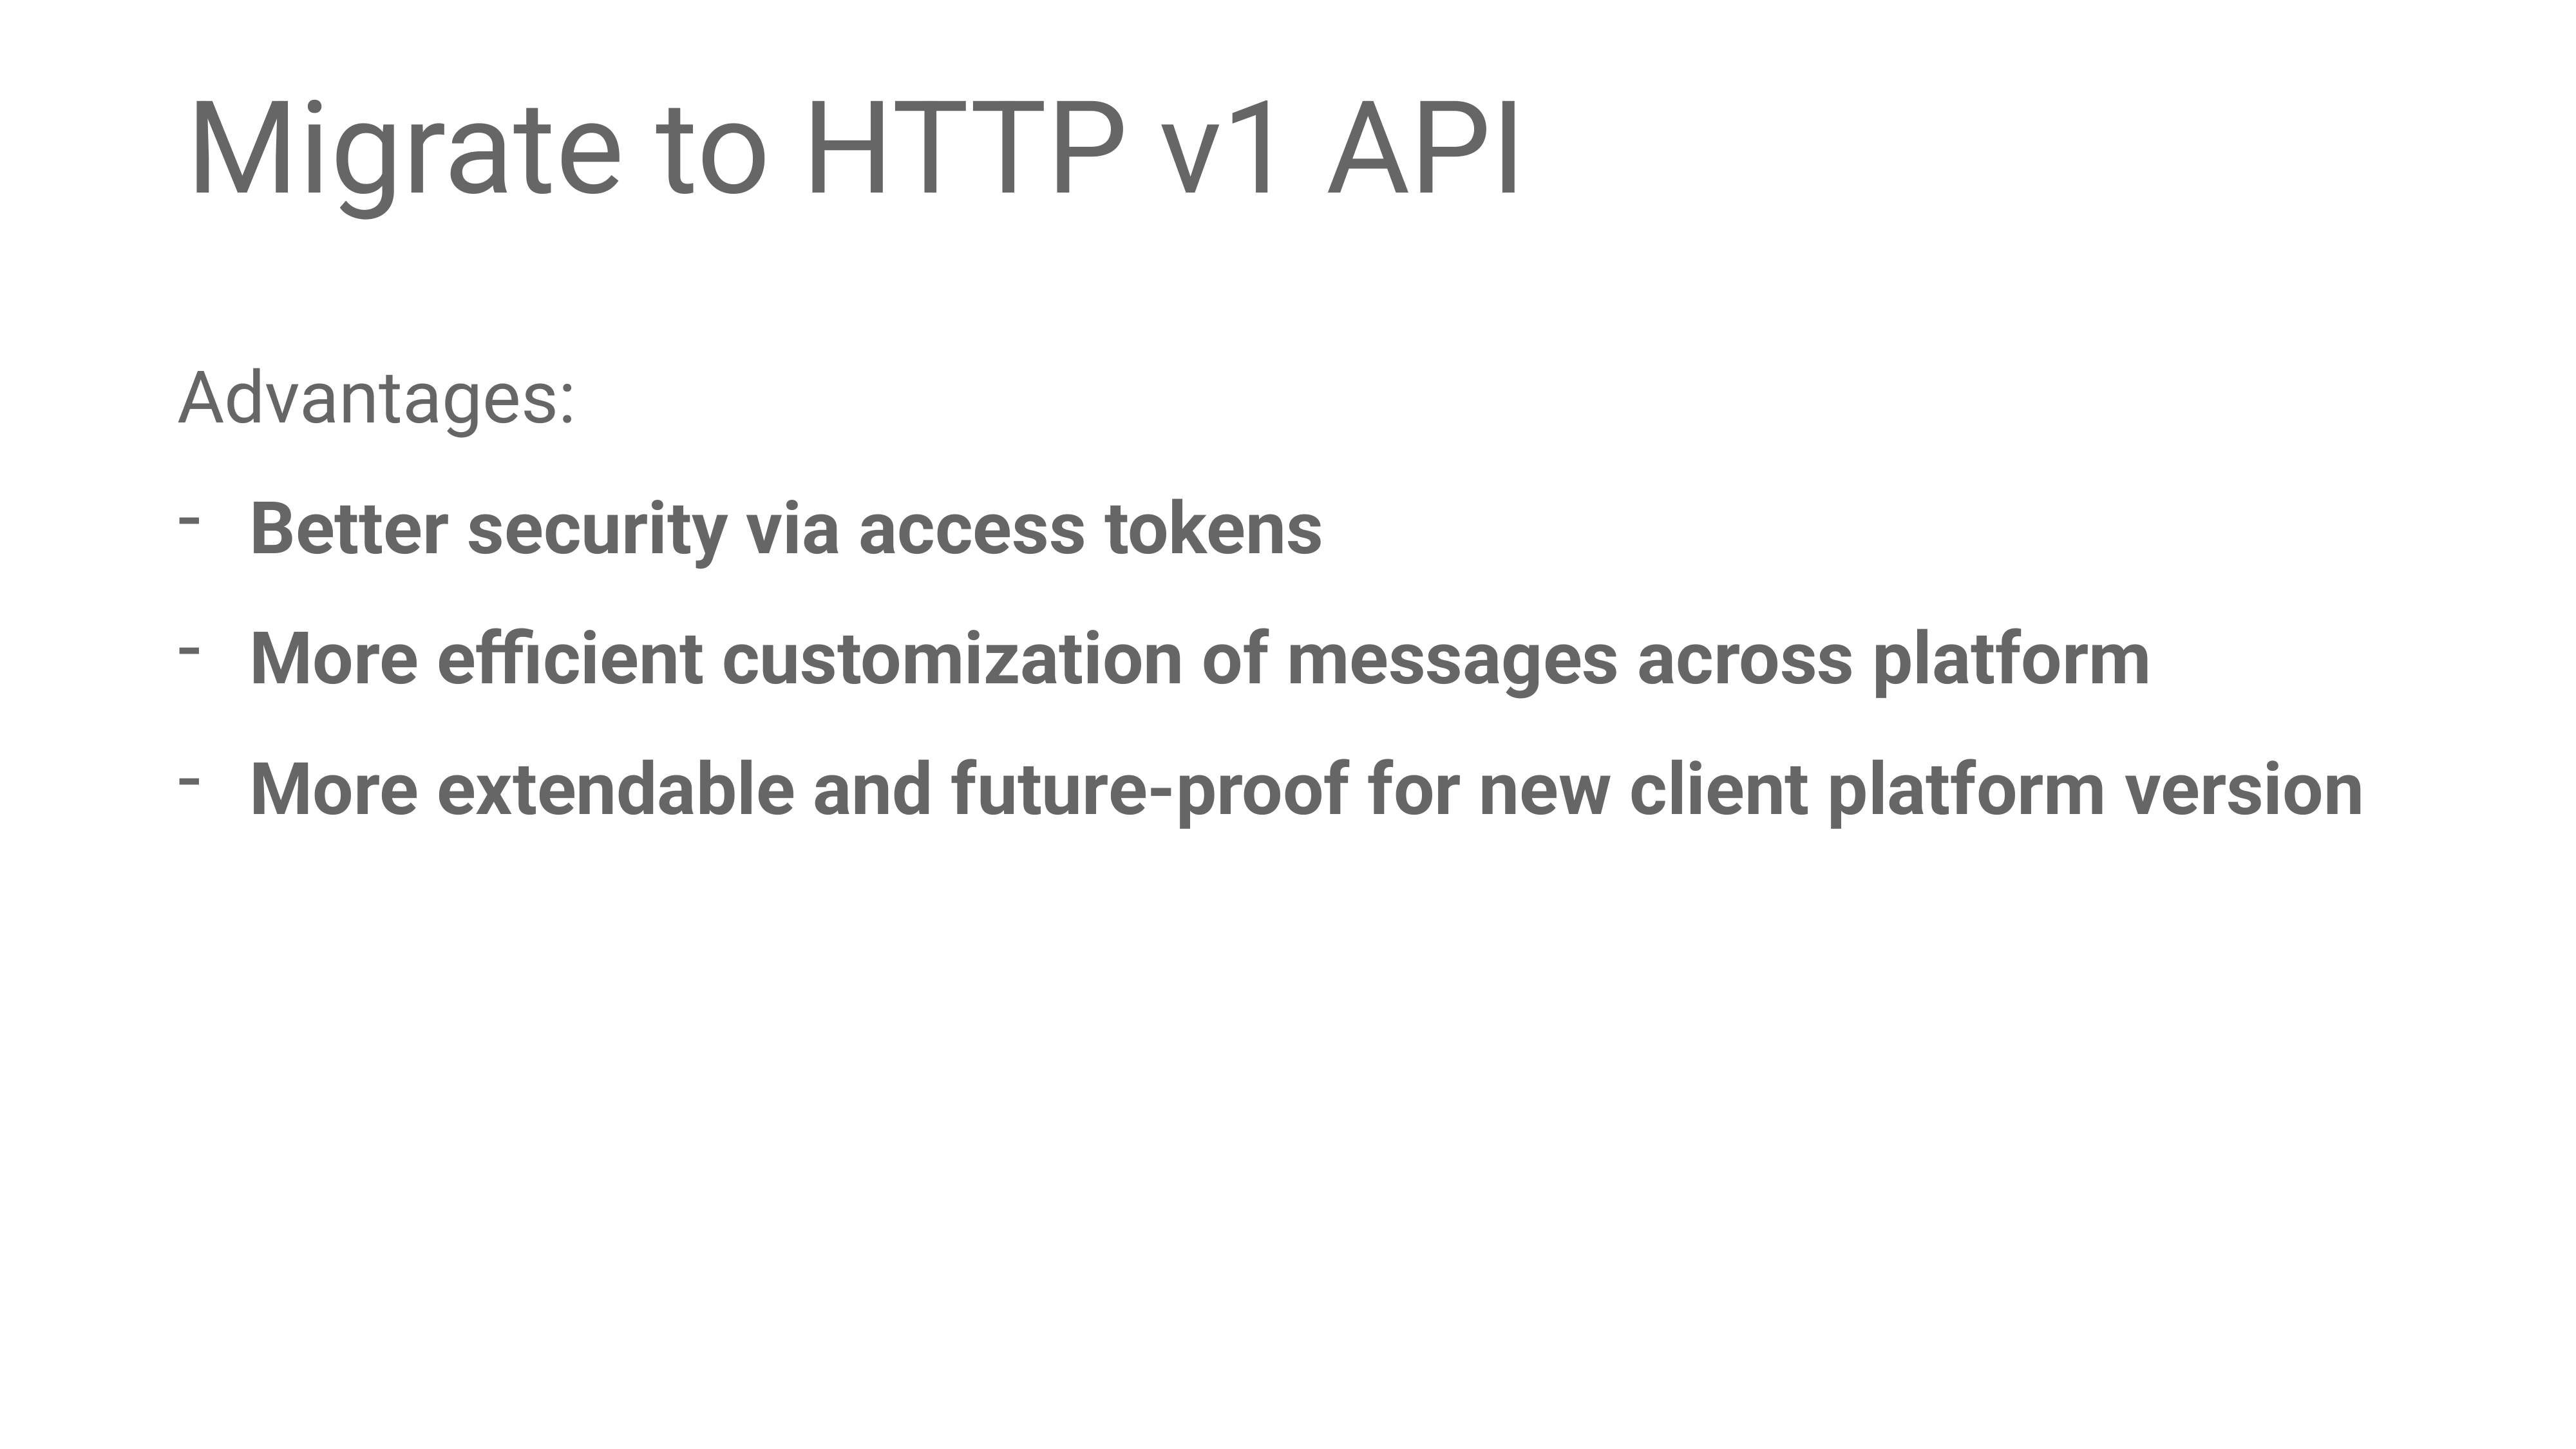

Migrate to HTTP v1 API

Advantages:
Better security via access tokens
More efficient customization of messages across platform
More extendable and future-proof for new client platform version